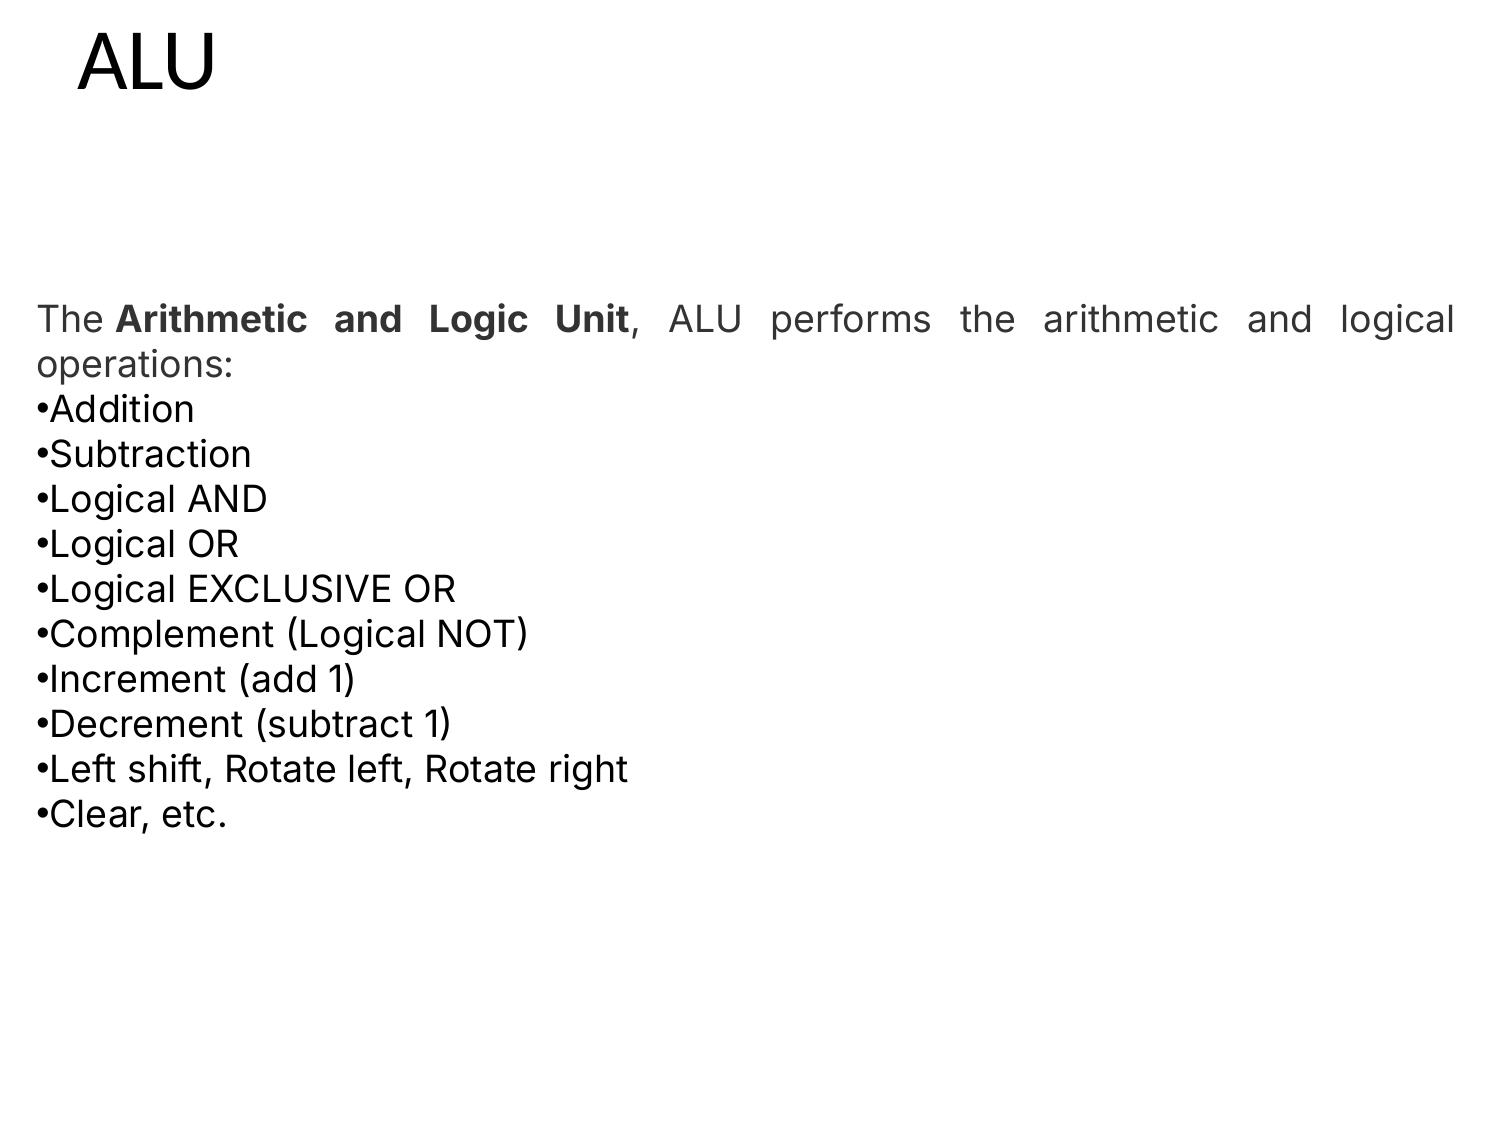

# ALU

The Arithmetic and Logic Unit, ALU performs the arithmetic and logical operations:
Addition
Subtraction
Logical AND
Logical OR
Logical EXCLUSIVE OR
Complement (Logical NOT)
Increment (add 1)
Decrement (subtract 1)
Left shift, Rotate left, Rotate right
Clear, etc.